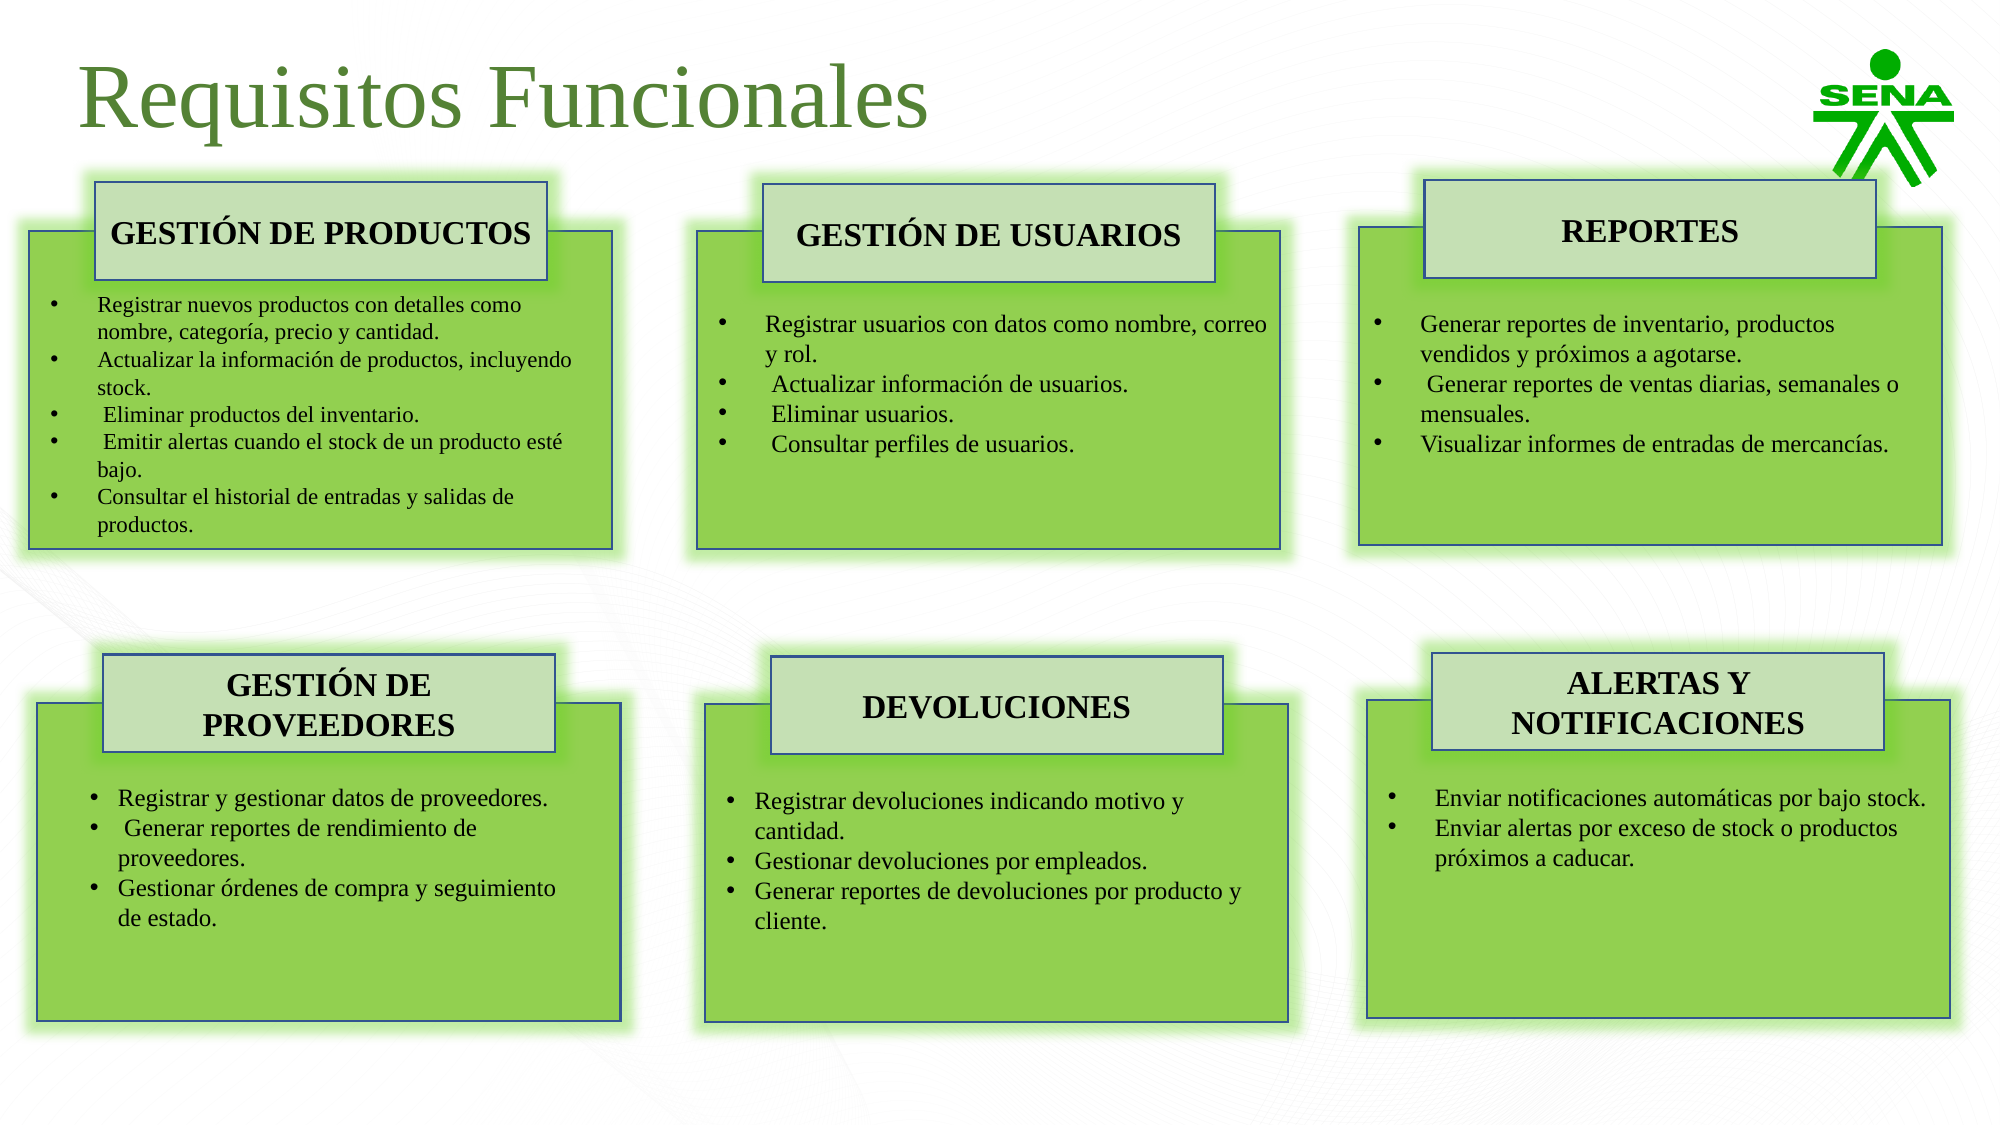

Requisitos Funcionales
REPORTES

GESTIÓN DE PRODUCTOS

GESTIÓN DE USUARIOS

Registrar nuevos productos con detalles como nombre, categoría, precio y cantidad.
Actualizar la información de productos, incluyendo stock.
 Eliminar productos del inventario.
 Emitir alertas cuando el stock de un producto esté bajo.
Consultar el historial de entradas y salidas de productos.
Registrar usuarios con datos como nombre, correo y rol.
 Actualizar información de usuarios.
 Eliminar usuarios.
 Consultar perfiles de usuarios.
Generar reportes de inventario, productos vendidos y próximos a agotarse.
 Generar reportes de ventas diarias, semanales o mensuales.
Visualizar informes de entradas de mercancías.
ALERTAS Y NOTIFICACIONES

GESTIÓN DE PROVEEDORES

DEVOLUCIONES

Enviar notificaciones automáticas por bajo stock.
Enviar alertas por exceso de stock o productos próximos a caducar.
Registrar y gestionar datos de proveedores.
 Generar reportes de rendimiento de proveedores.
Gestionar órdenes de compra y seguimiento de estado.
Registrar devoluciones indicando motivo y cantidad.
Gestionar devoluciones por empleados.
Generar reportes de devoluciones por producto y cliente.